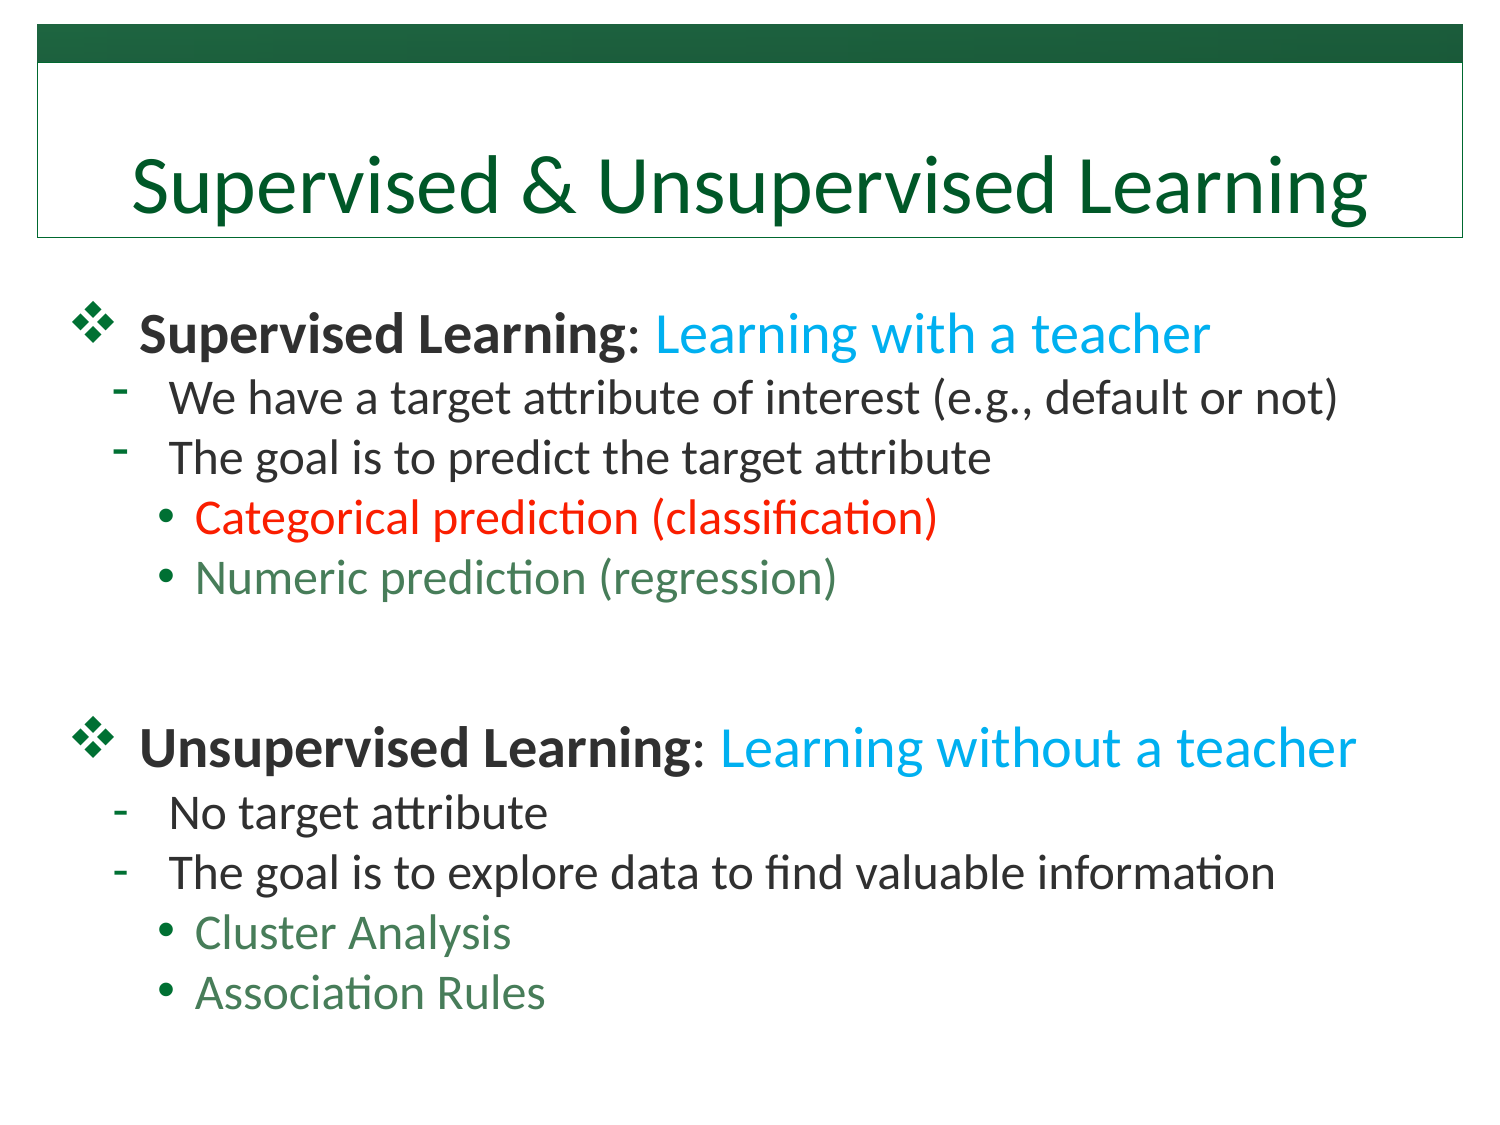

# Supervised & Unsupervised Learning
Supervised Learning: Learning with a teacher
We have a target attribute of interest (e.g., default or not)
The goal is to predict the target attribute
Categorical prediction (classification)
Numeric prediction (regression)

Unsupervised Learning: Learning without a teacher
No target attribute
The goal is to explore data to find valuable information
Cluster Analysis
Association Rules